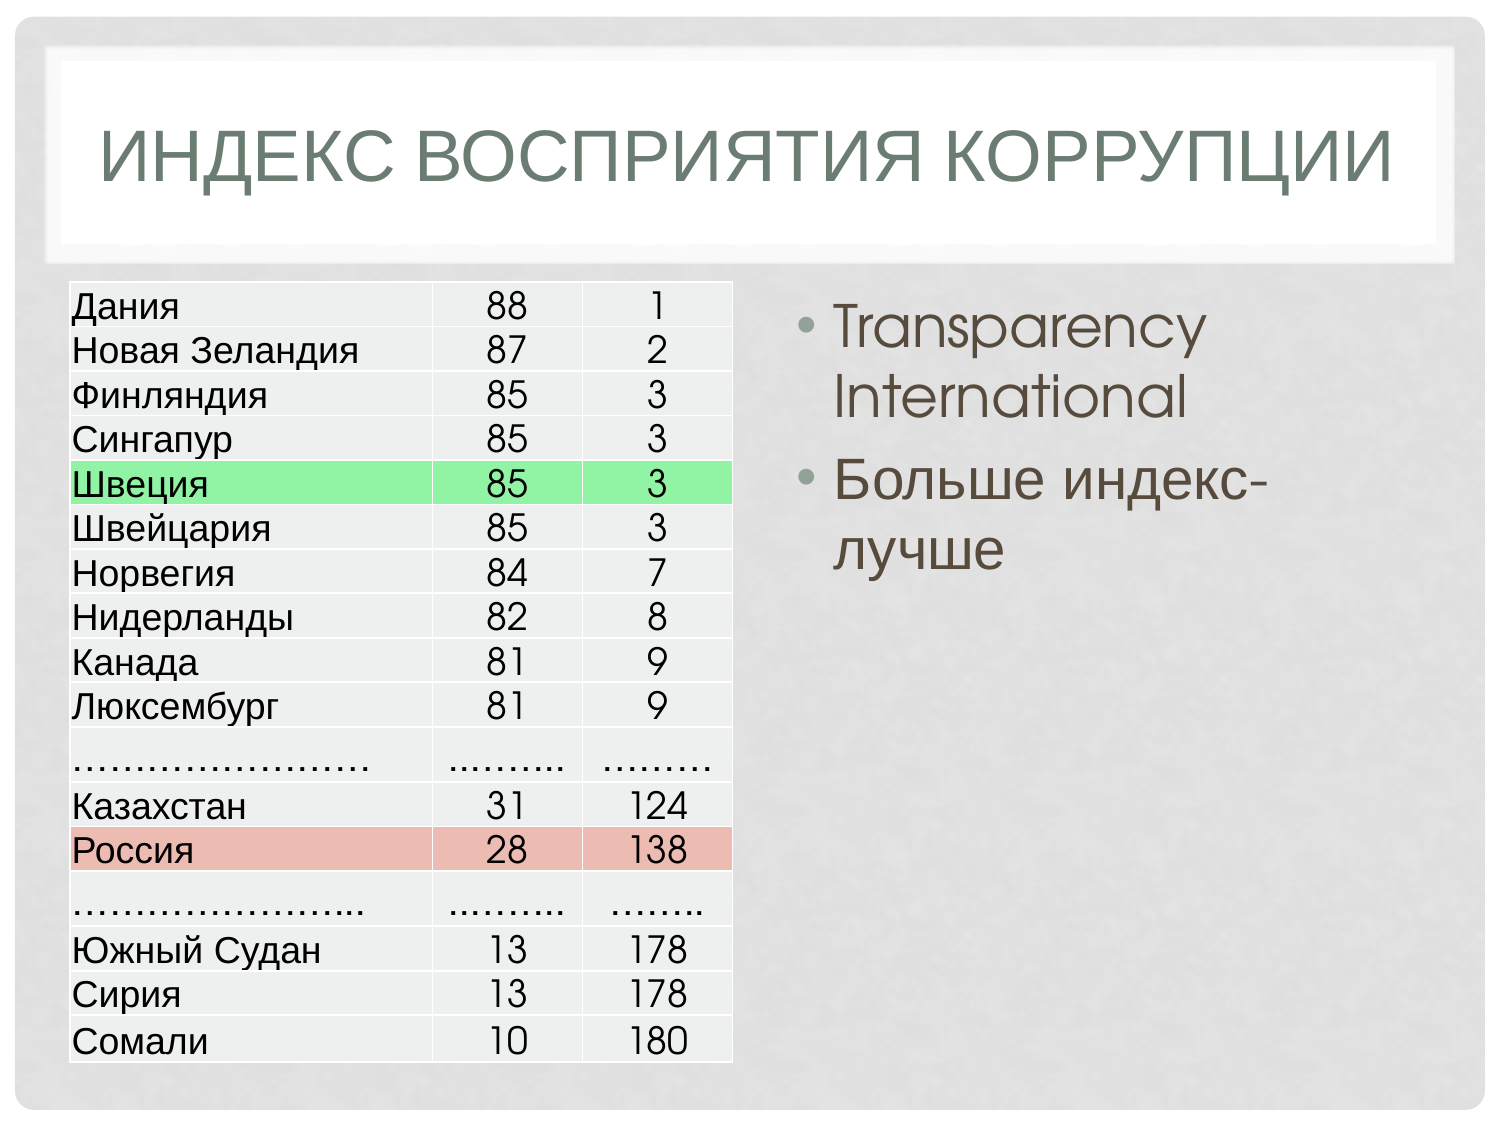

# Индекс восприятия коррупции
Transparency International
Больше индекс-лучше

| Дания | 88 | 1 |
| --- | --- | --- |
| Новая Зеландия | 87 | 2 |
| Финляндия | 85 | 3 |
| Сингапур | 85 | 3 |
| Швеция | 85 | 3 |
| Швейцария | 85 | 3 |
| Норвегия | 84 | 7 |
| Нидерланды | 82 | 8 |
| Канада | 81 | 9 |
| Люксембург | 81 | 9 |
| …………………… | ..…….. | ……… |
| Казахстан | 31 | 124 |
| Россия | 28 | 138 |
| …………………... | ..…….. | …….. |
| Южный Судан | 13 | 178 |
| Сирия | 13 | 178 |
| Сомали | 10 | 180 |